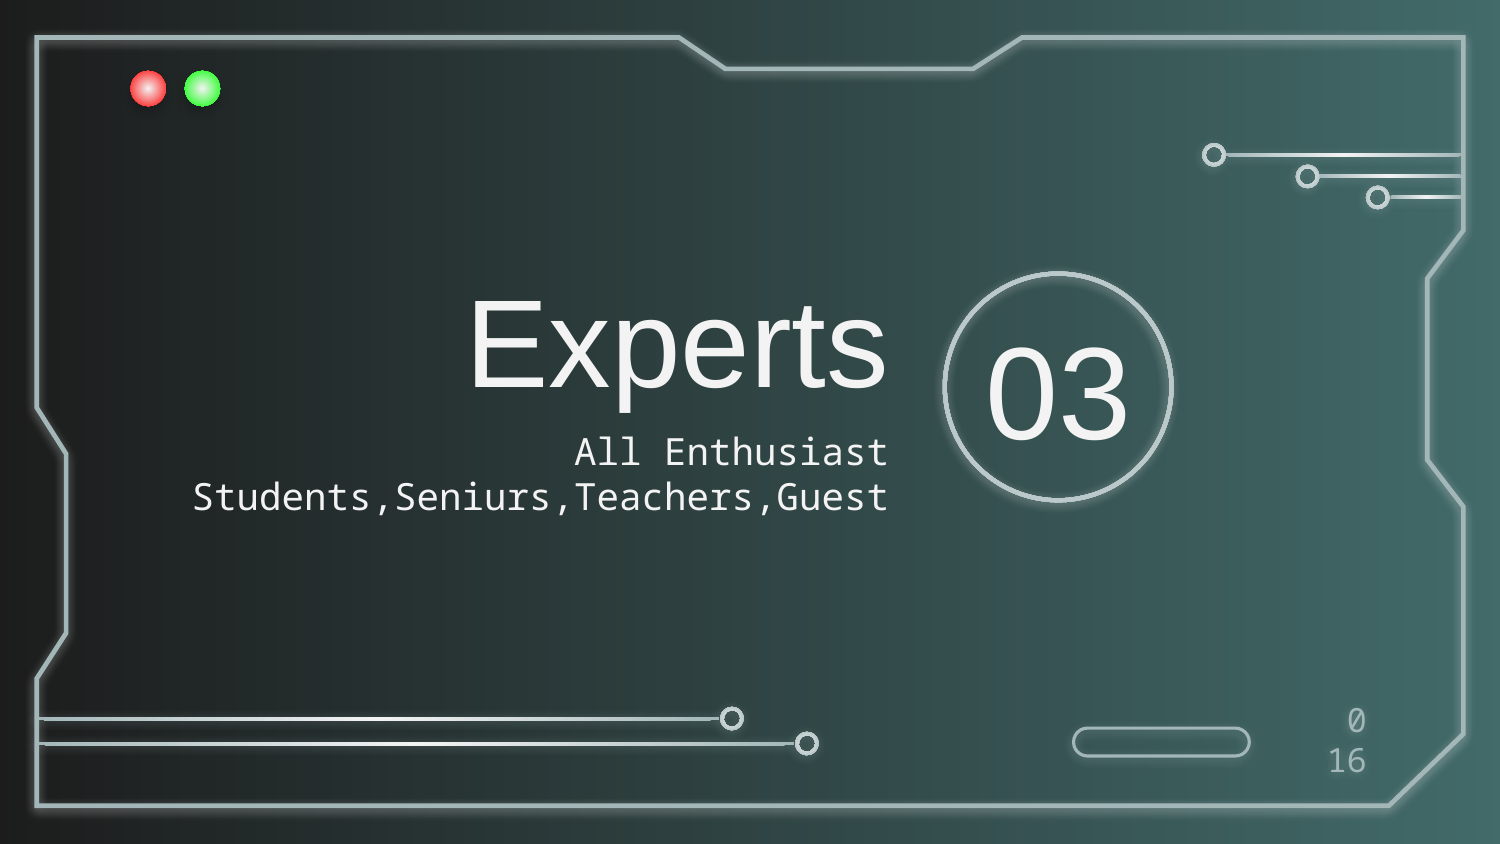

# Experts

03
All Enthusiast Students,Seniurs,Teachers,Guest

016